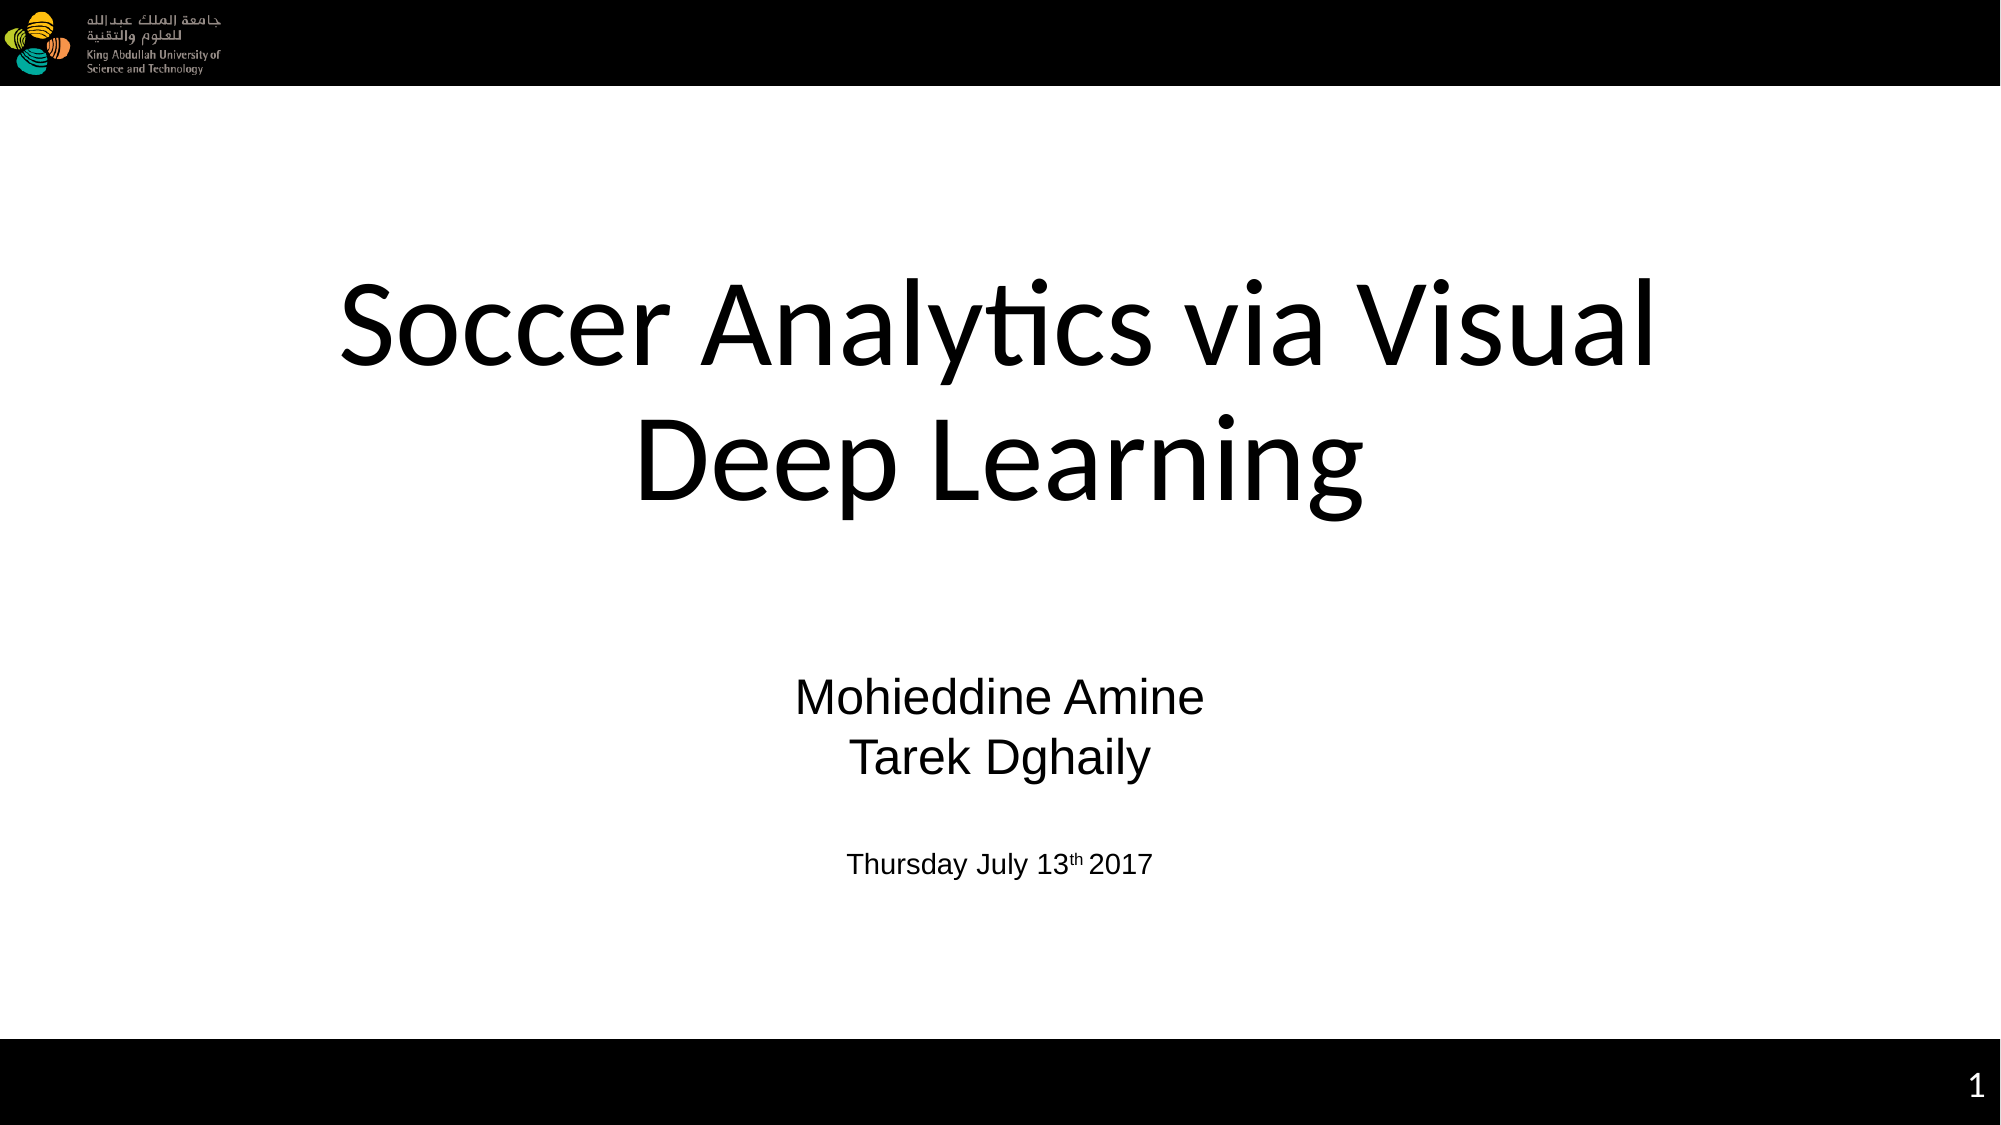

# Soccer Analytics via Visual Deep Learning
Mohieddine Amine
Tarek Dghaily

Thursday July 13th 2017
1